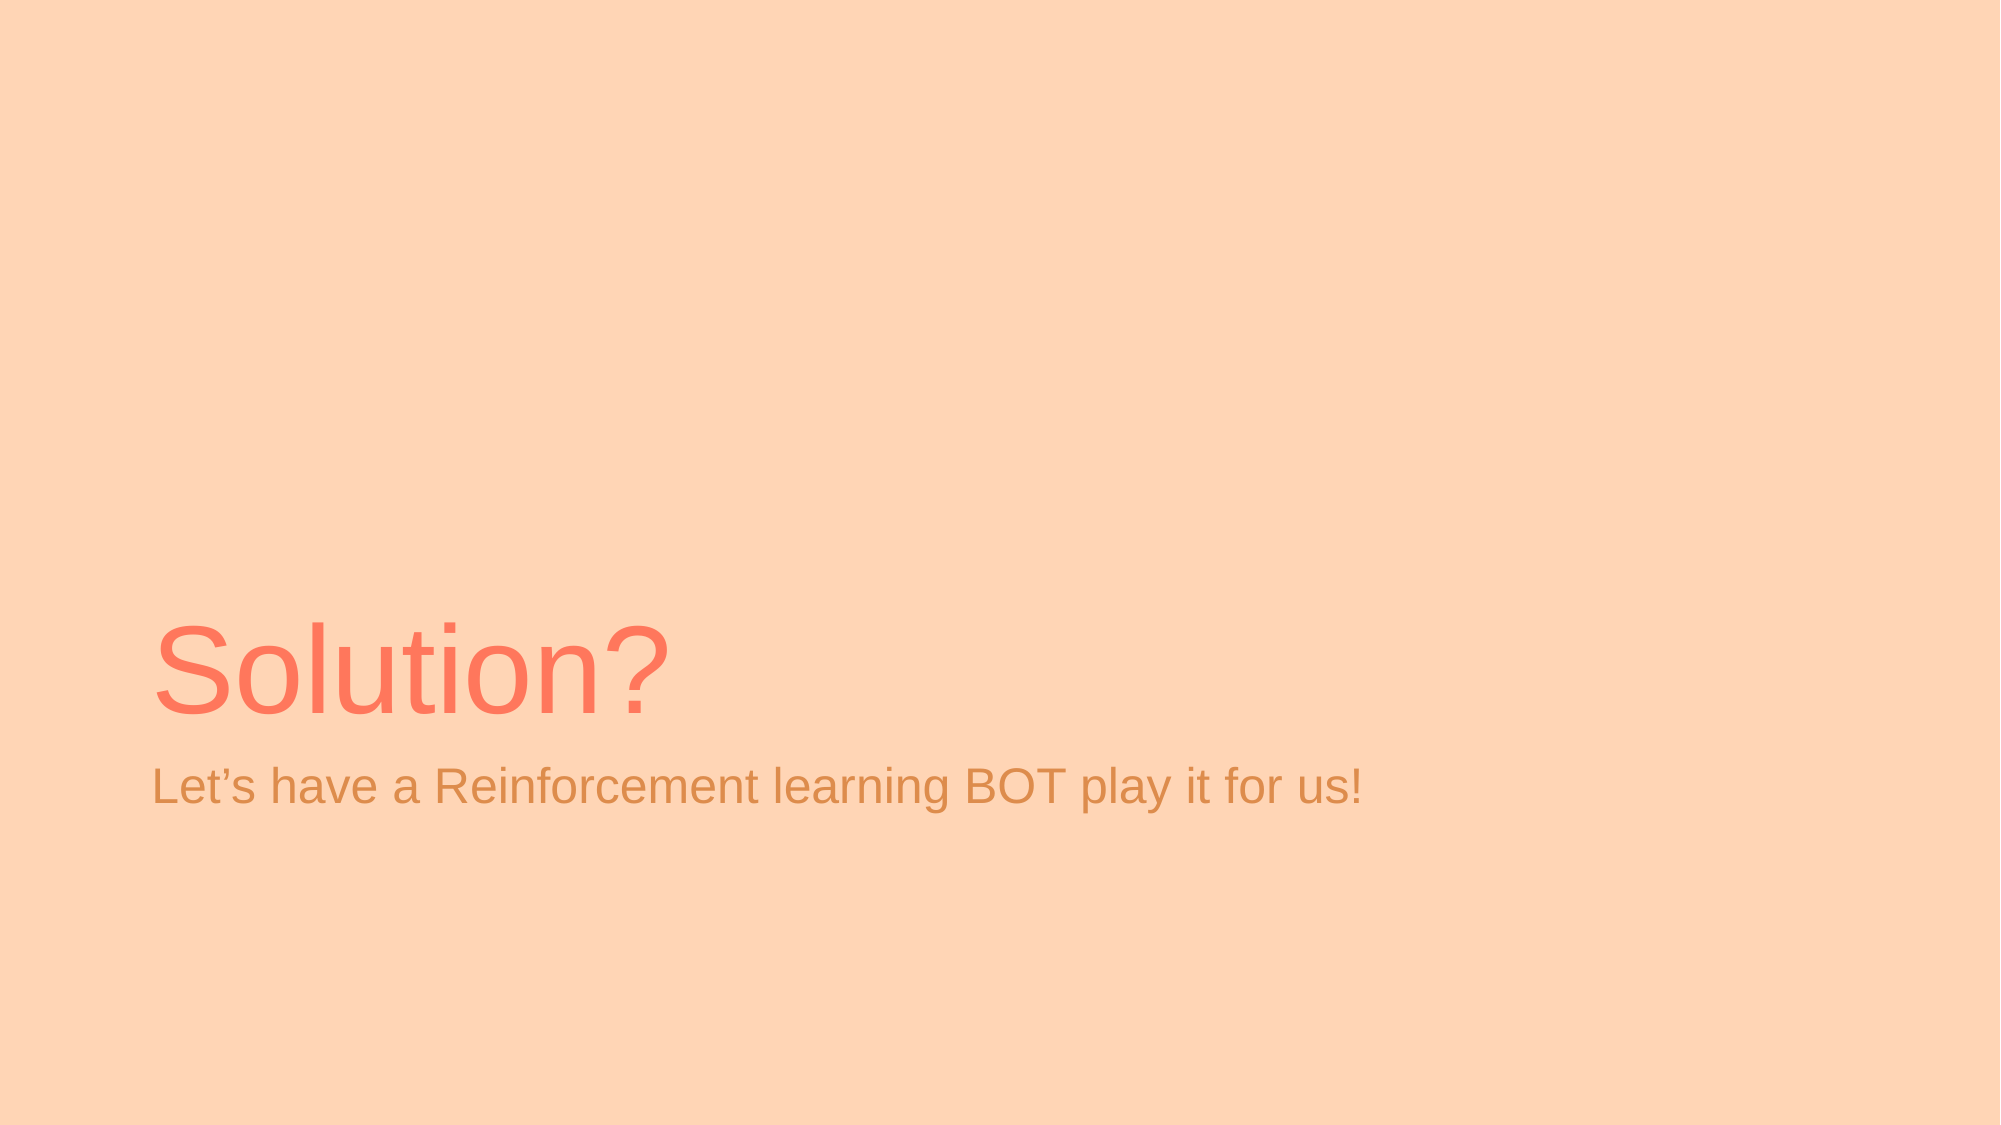

# Solution?
Let’s have a Reinforcement learning BOT play it for us!